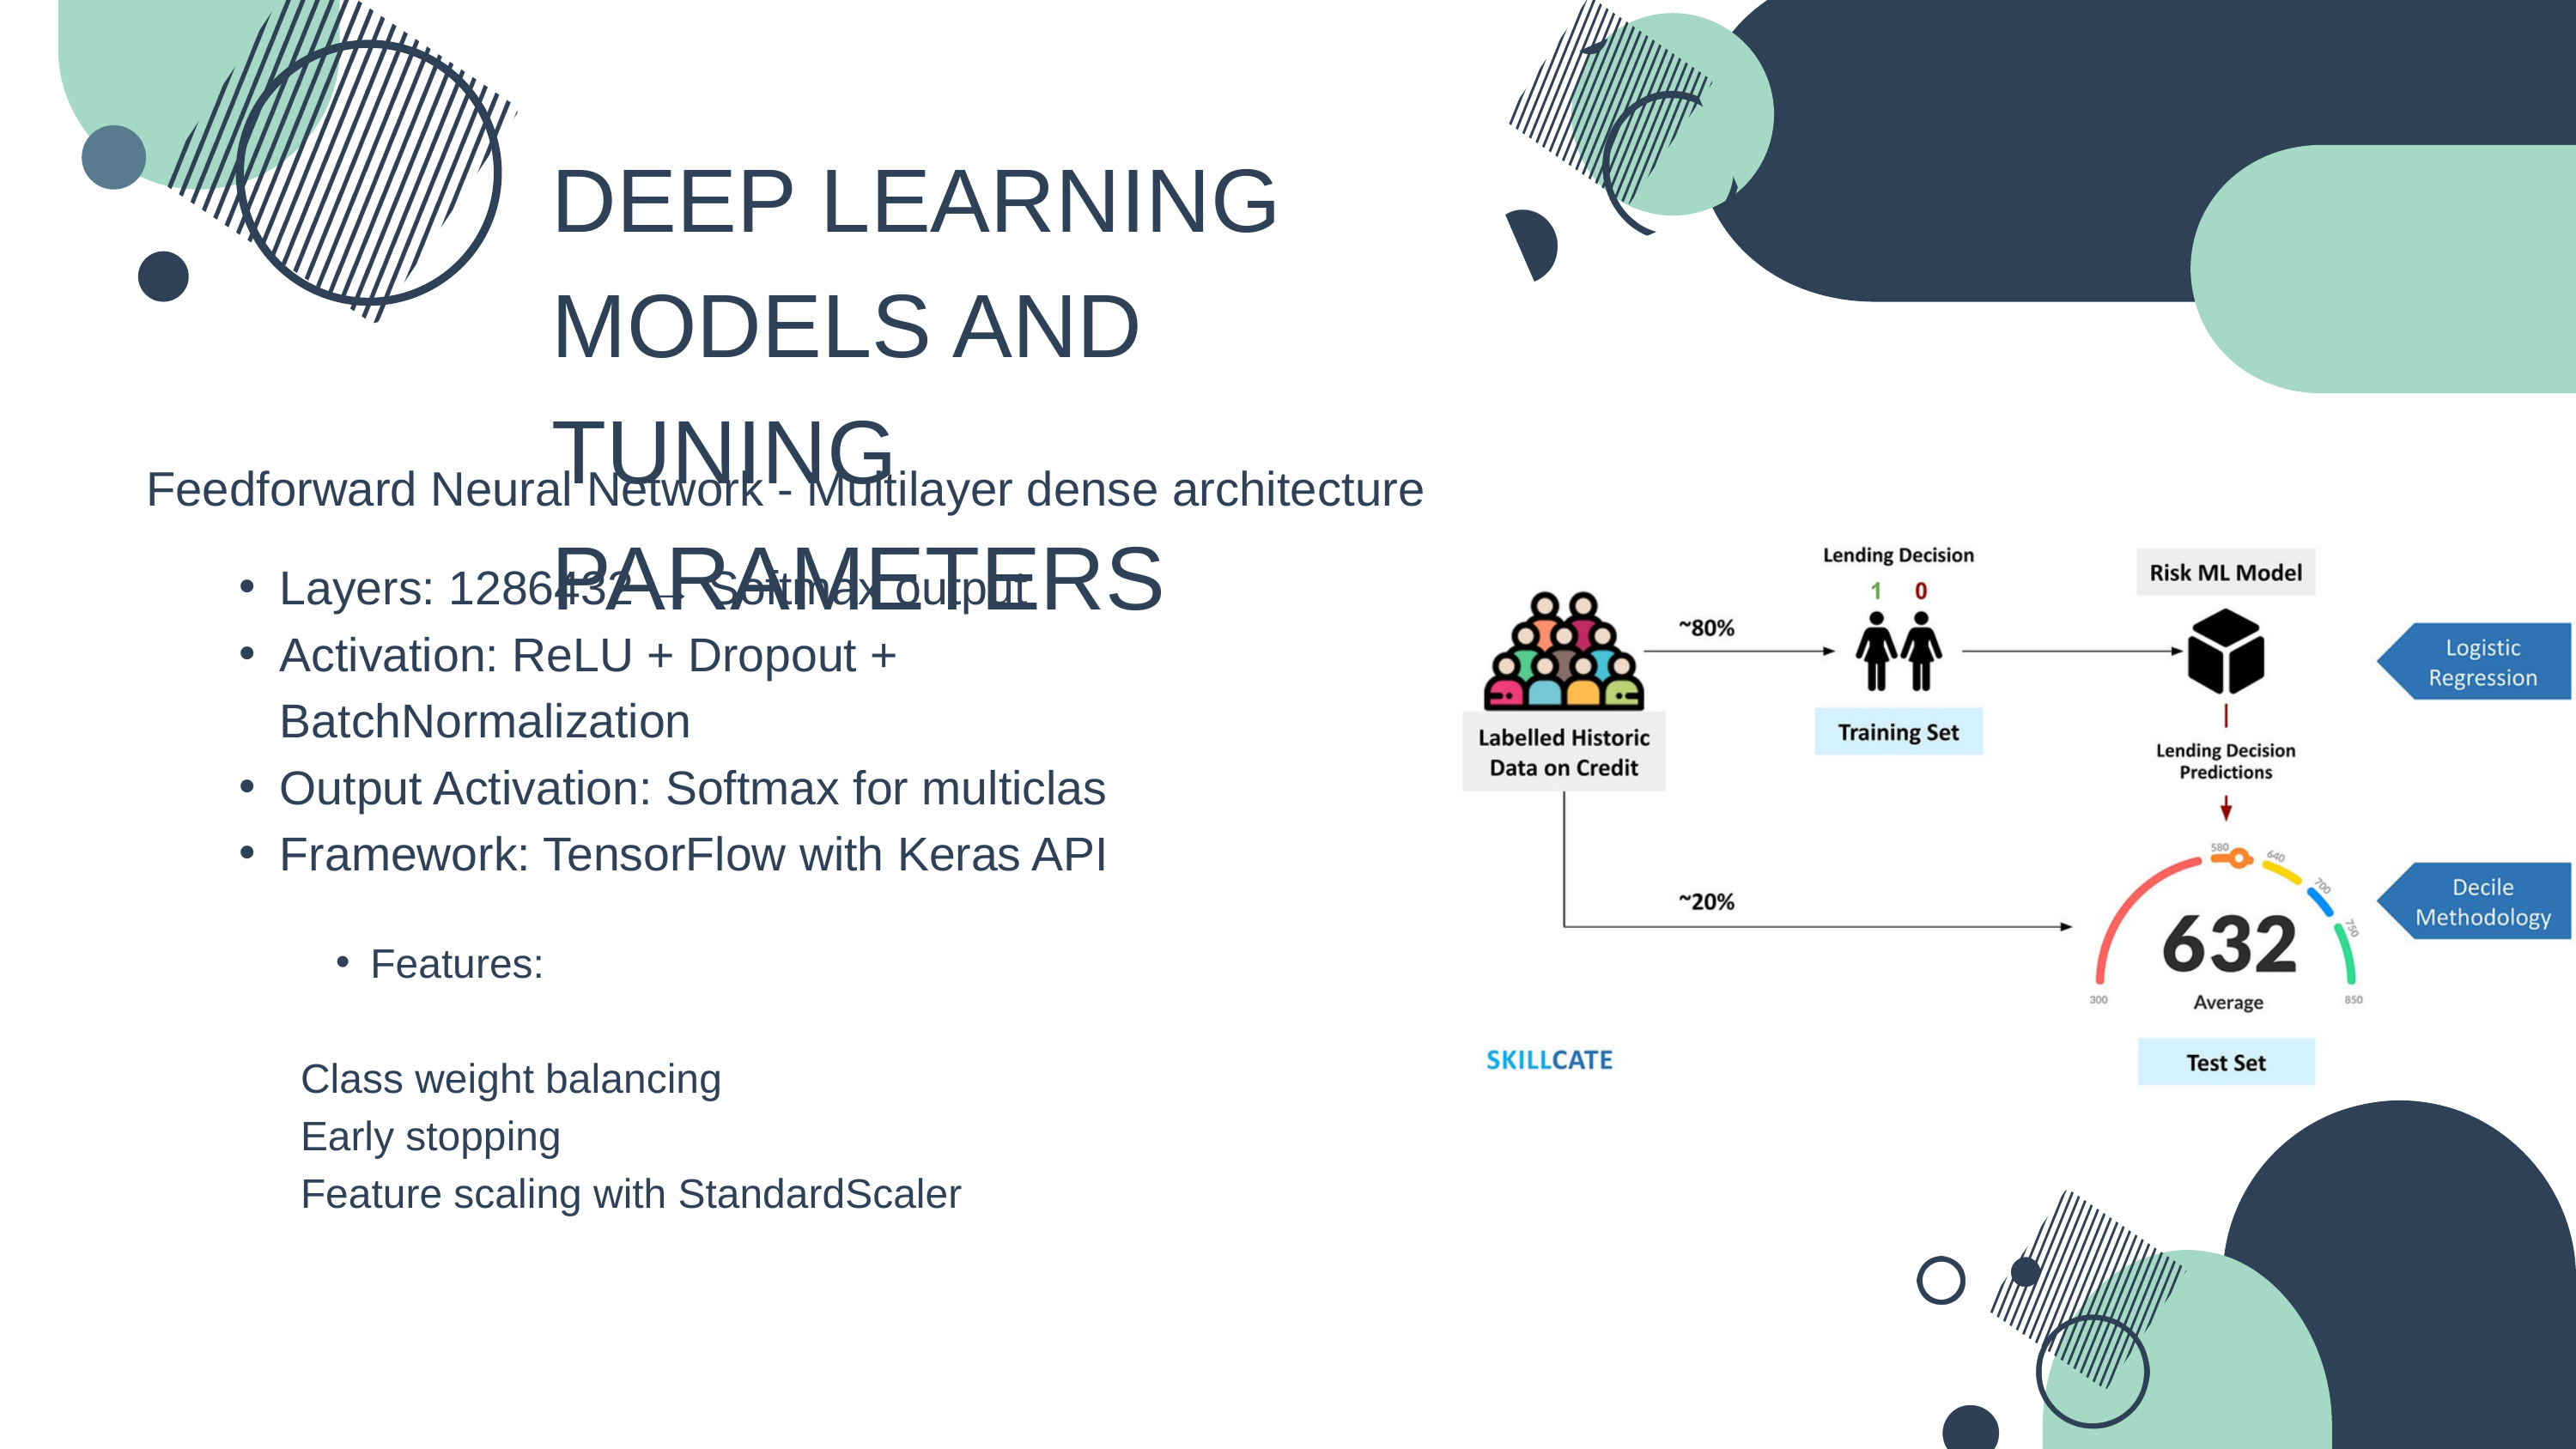

DEEP LEARNING MODELS AND TUNING PARAMETERS

Feedforward Neural Network - Multilayer dense architecture

Layers: 1286432 → Softmax output
Activation: ReLU + Dropout + BatchNormalization
Output Activation: Softmax for multiclas
Framework: TensorFlow with Keras AΡΙ

Features:

Class weight balancing
Early stopping
Feature scaling with StandardScaler